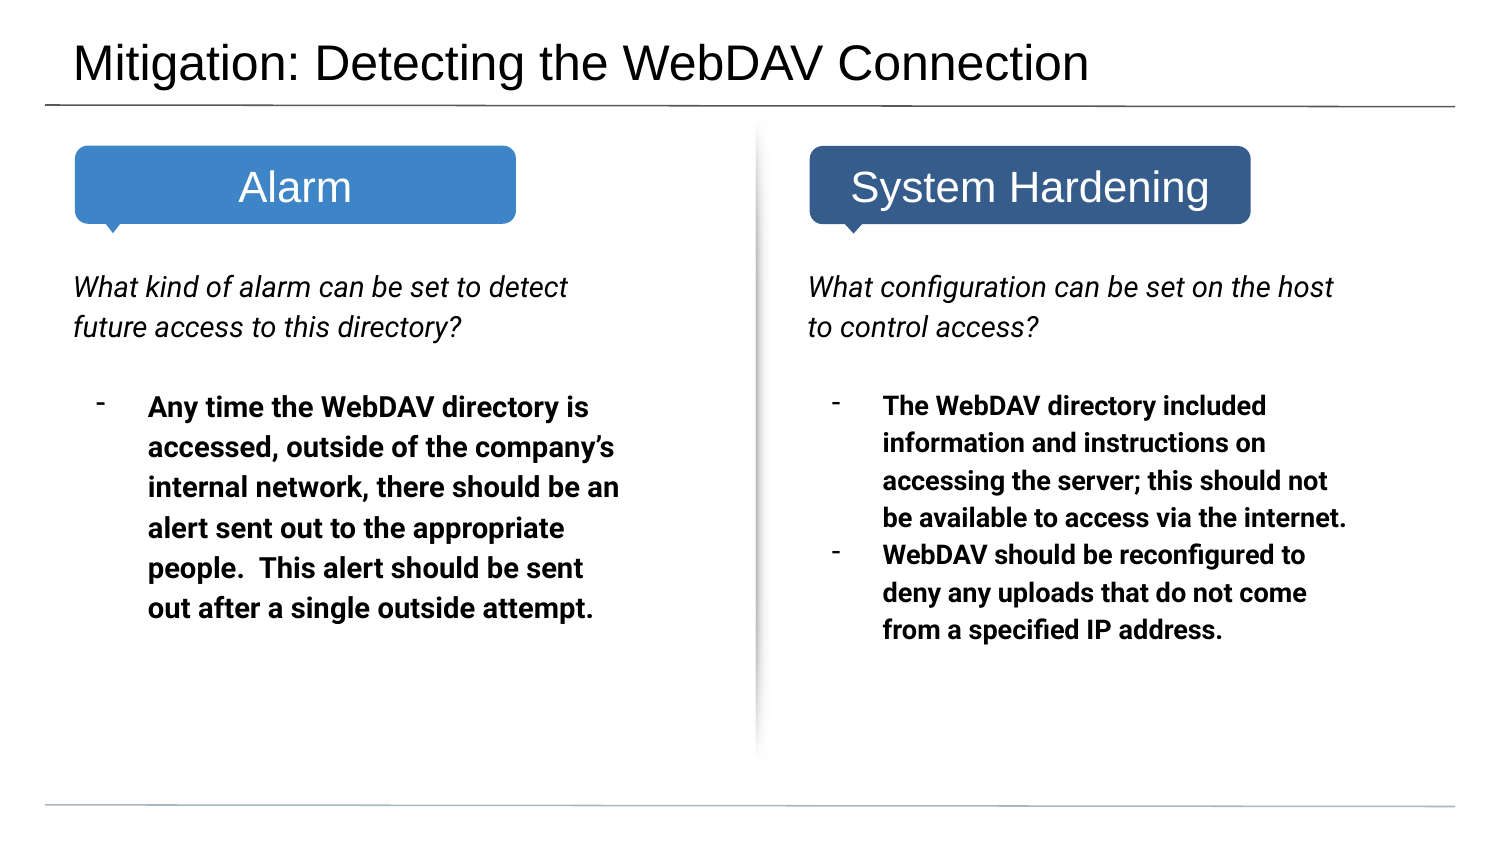

# Mitigation: Detecting the WebDAV Connection
What kind of alarm can be set to detect future access to this directory?

Any time the WebDAV directory is accessed, outside of the company’s internal network, there should be an alert sent out to the appropriate people.  This alert should be sent out after a single outside attempt.

What configuration can be set on the host to control access?

The WebDAV directory included information and instructions on accessing the server; this should not be available to access via the internet.
WebDAV should be reconfigured to deny any uploads that do not come from a specified IP address.